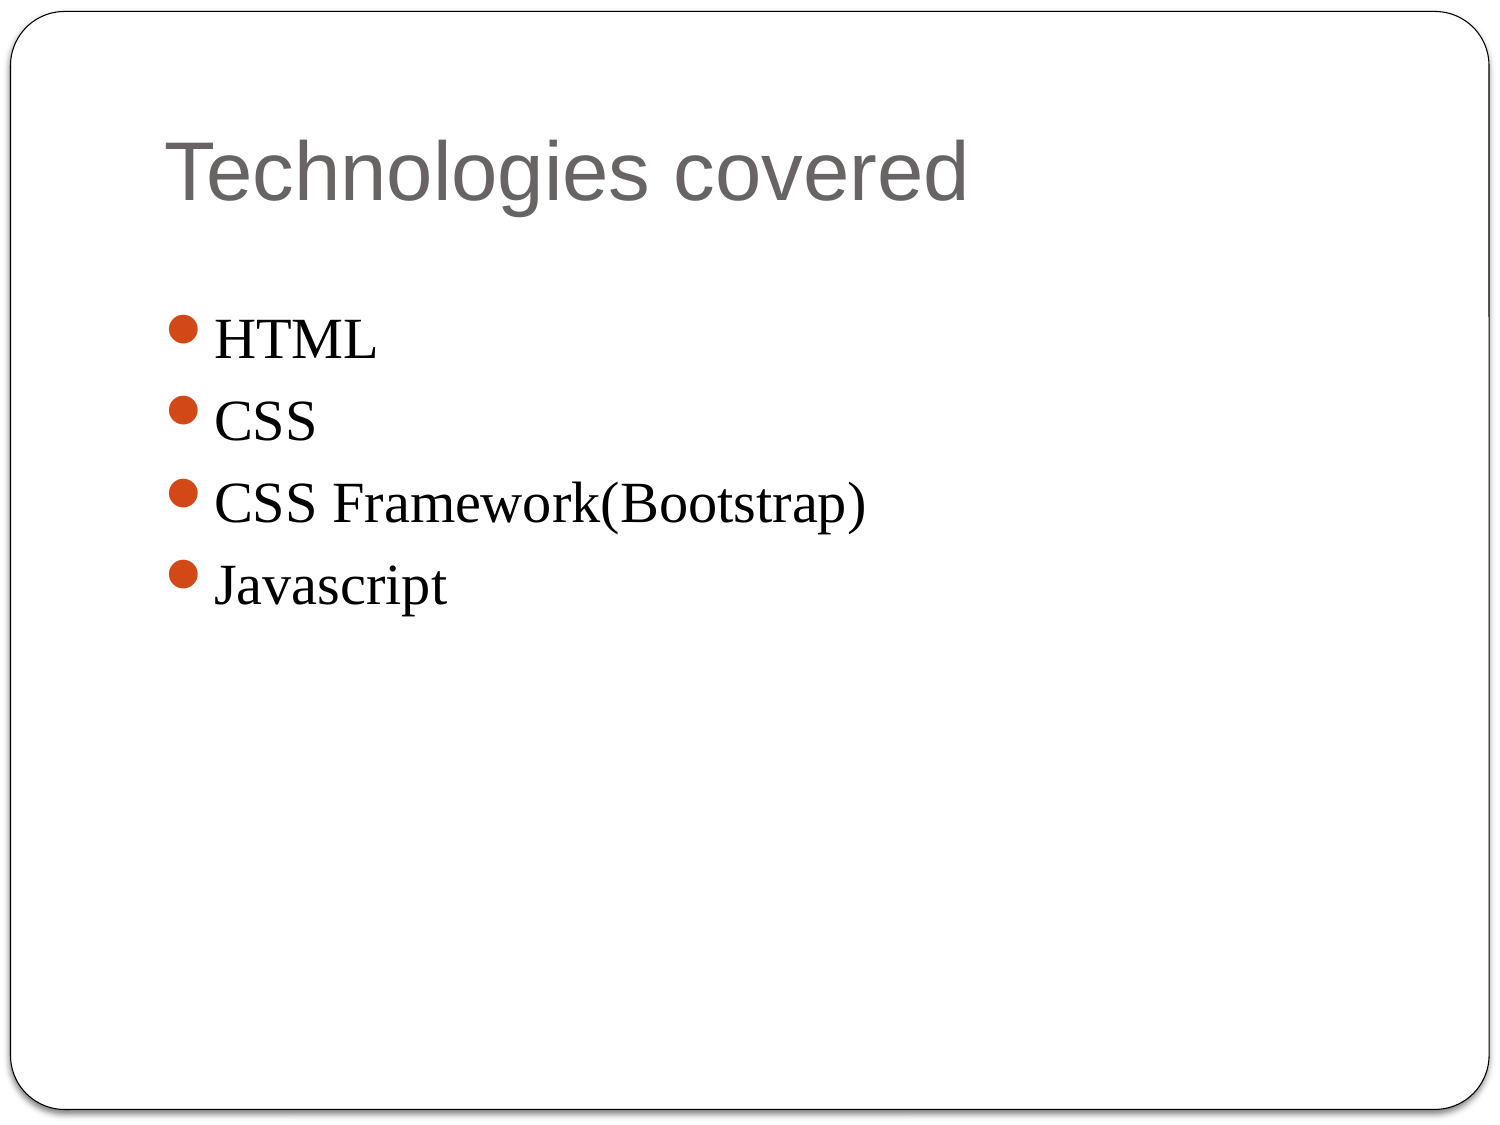

# Technologies covered
HTML
CSS
CSS Framework(Bootstrap)
Javascript